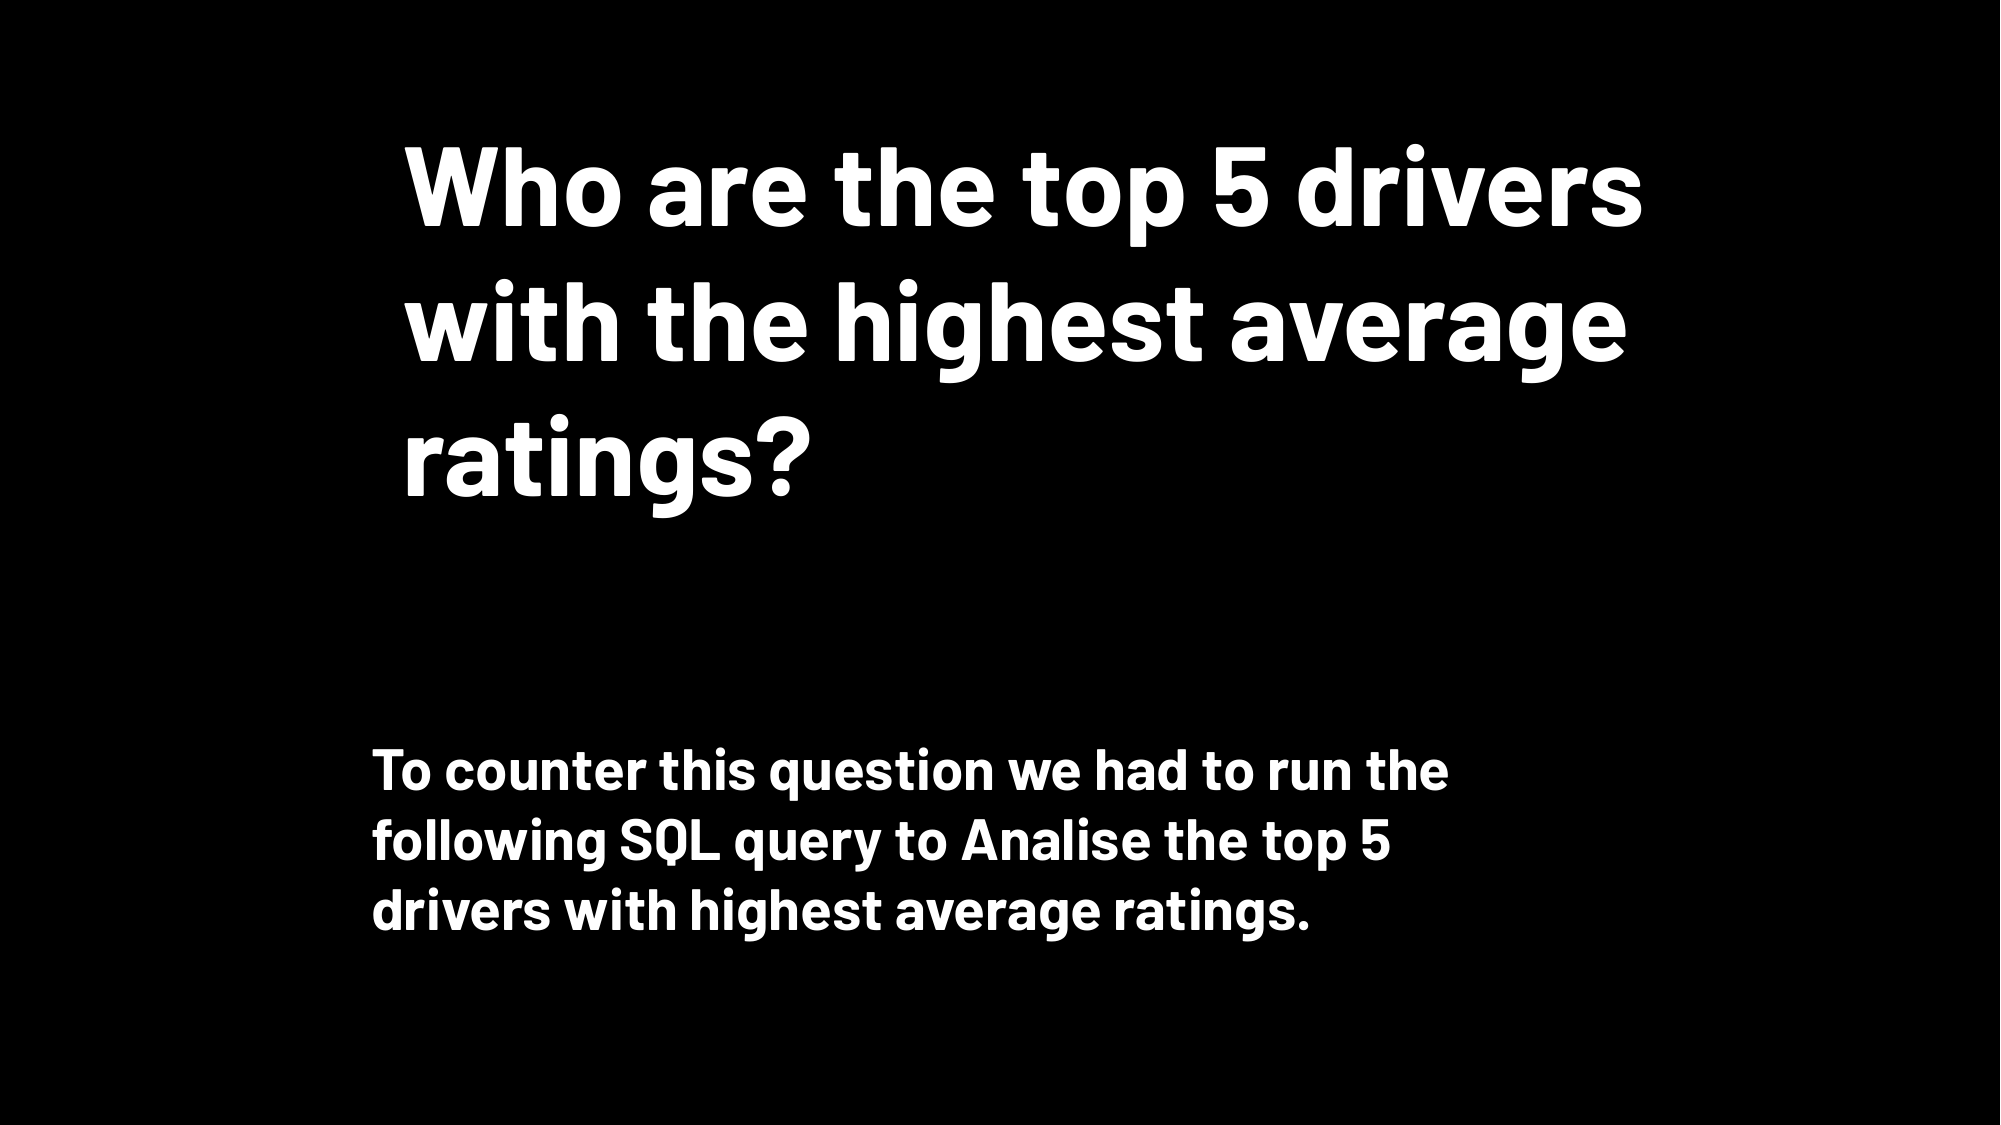

Who are the top 5 drivers with the highest average ratings?
To counter this question we had to run the following SQL query to Analise the top 5 drivers with highest average ratings.